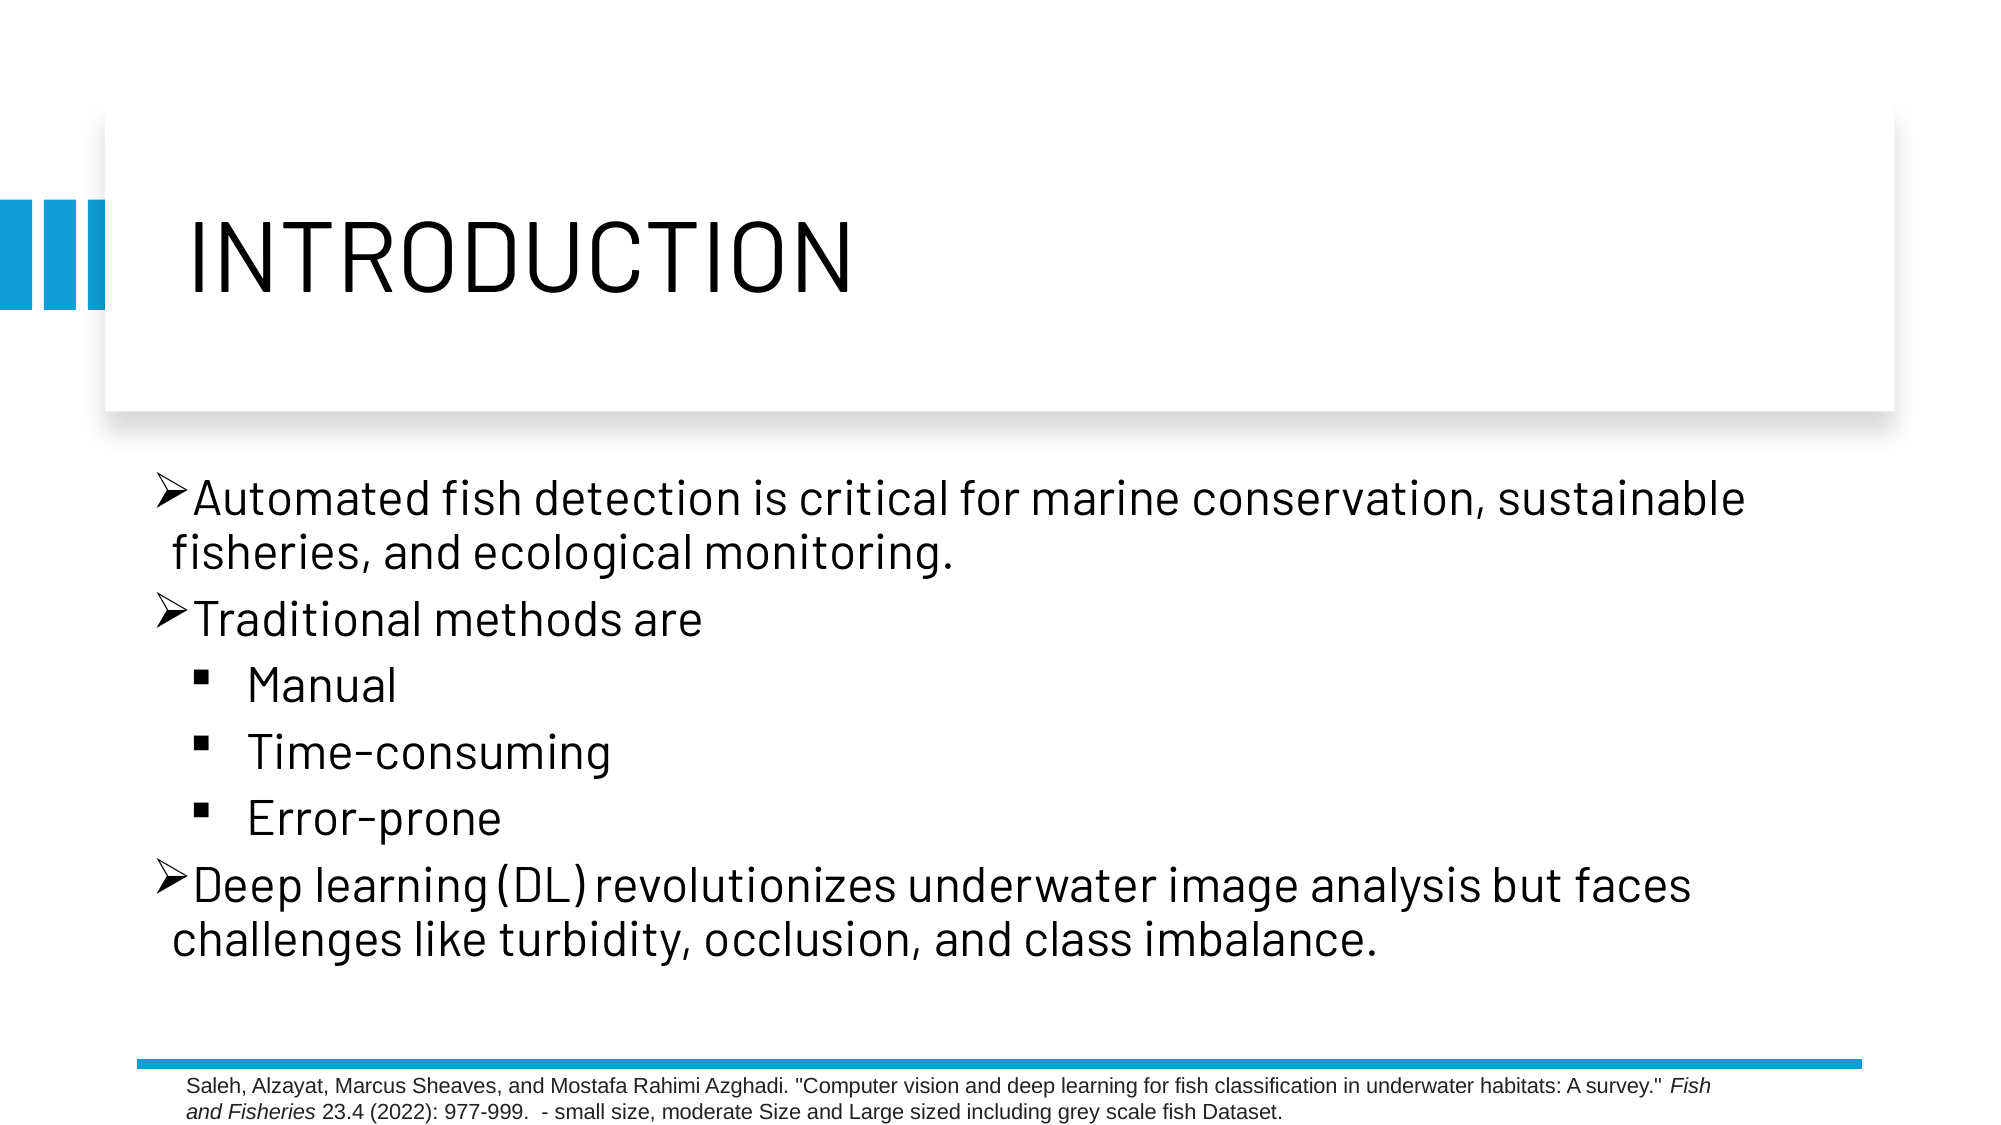

INTRODUCTION

Automated fish detection is critical for marine conservation, sustainable fisheries, and ecological monitoring.
Traditional methods are
Manual
Time-consuming
Error-prone
Deep learning (DL) revolutionizes underwater image analysis but faces challenges like turbidity, occlusion, and class imbalance.
Saleh, Alzayat, Marcus Sheaves, and Mostafa Rahimi Azghadi. "Computer vision and deep learning for fish classification in underwater habitats: A survey." Fish and Fisheries 23.4 (2022): 977-999.  - small size, moderate Size and Large sized including grey scale fish Dataset.